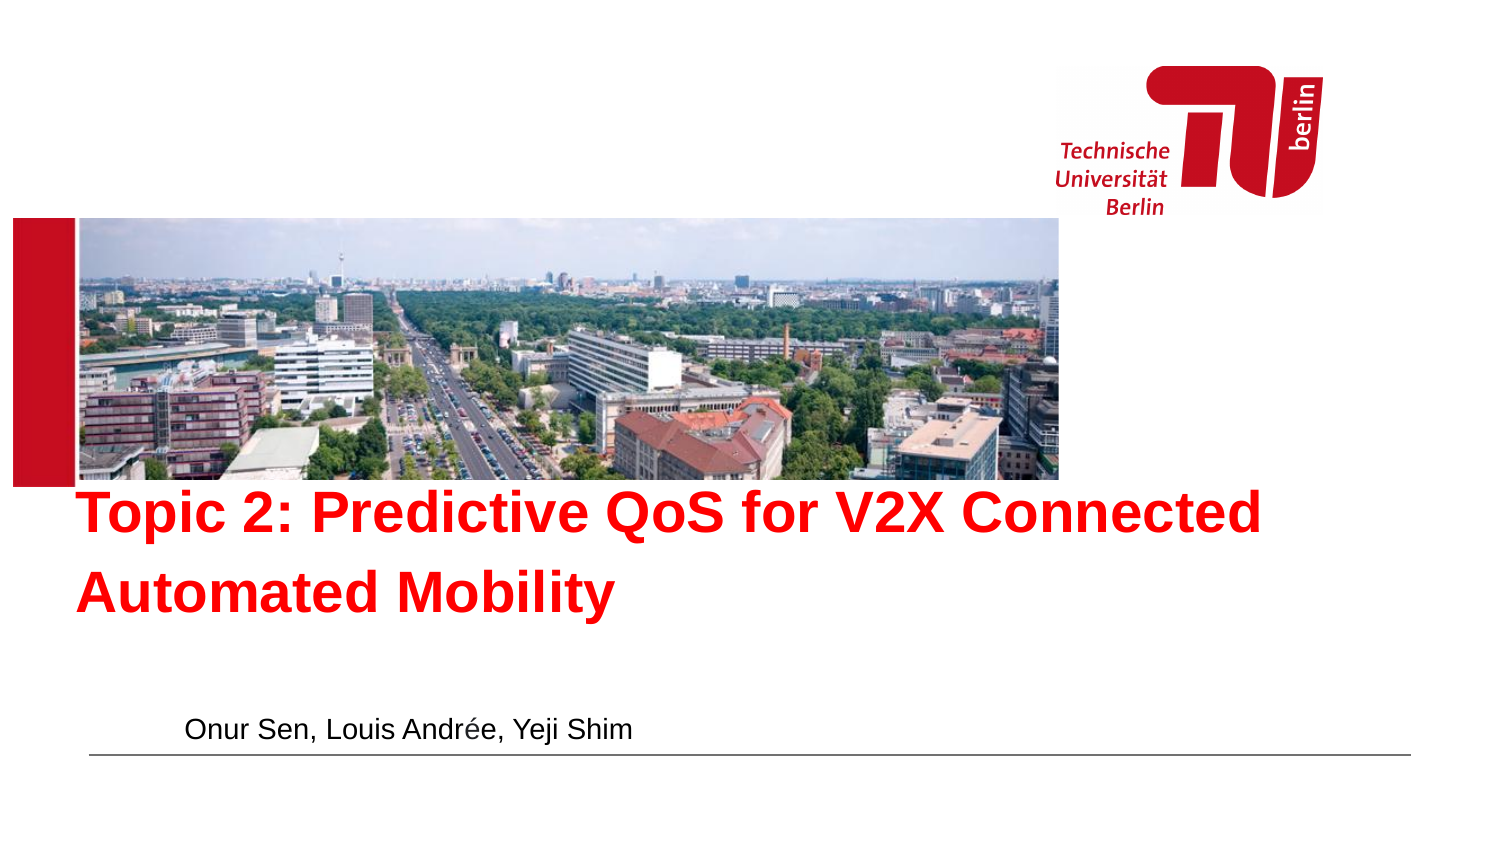

# Topic 2: Predictive QoS for V2X Connected Automated Mobility

Onur Sen, Louis Andrée, Yeji Shim